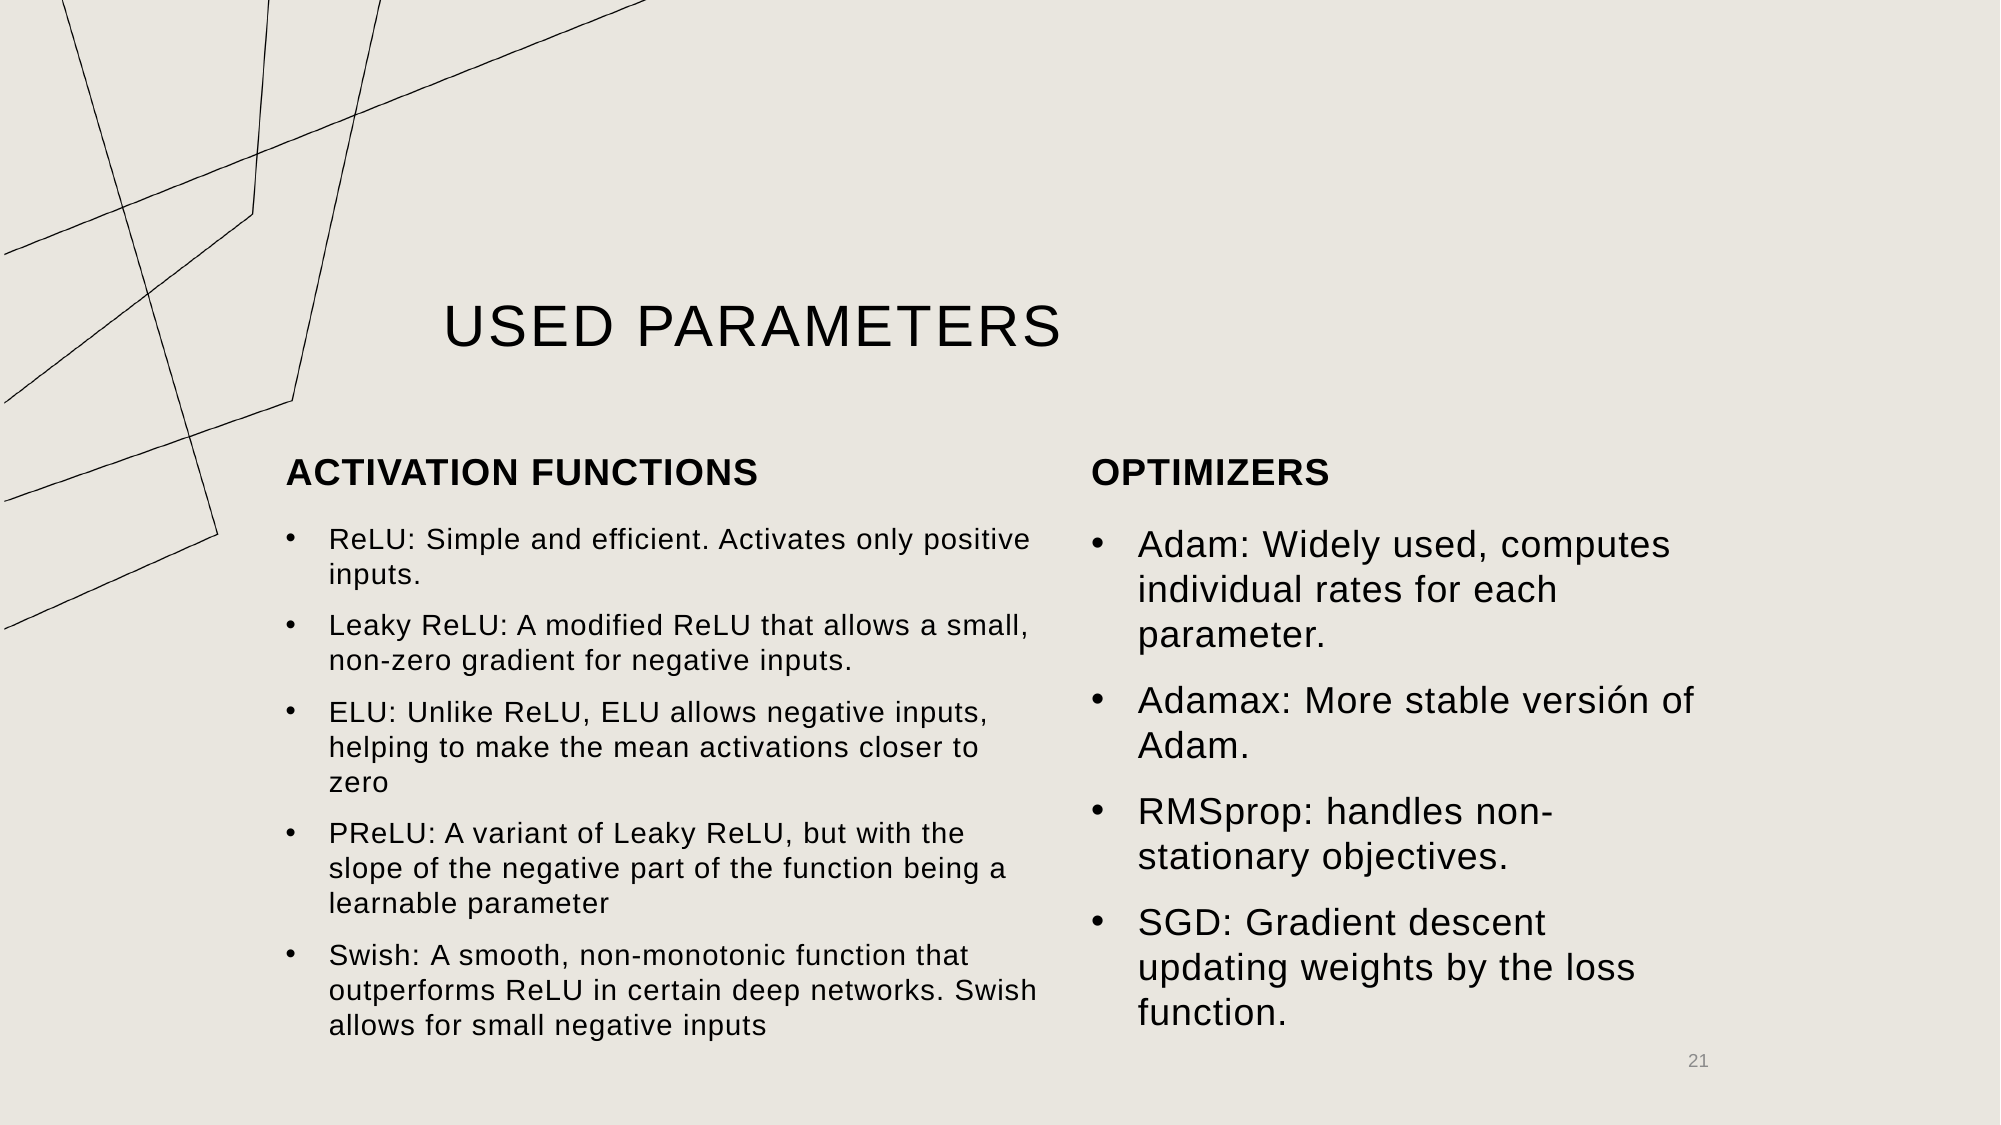

# Used parameters
ACTIVATION FUNCTIONS
OPTIMIZERS
ReLU: Simple and efficient. Activates only positive inputs.
Leaky ReLU: A modified ReLU that allows a small, non-zero gradient for negative inputs.
ELU: Unlike ReLU, ELU allows negative inputs, helping to make the mean activations closer to zero
PReLU: A variant of Leaky ReLU, but with the slope of the negative part of the function being a learnable parameter
Swish: A smooth, non-monotonic function that outperforms ReLU in certain deep networks. Swish allows for small negative inputs
Adam: Widely used, computes individual rates for each parameter.
Adamax: More stable versión of Adam.
RMSprop: handles non-stationary objectives.
SGD: Gradient descent updating weights by the loss function.
21